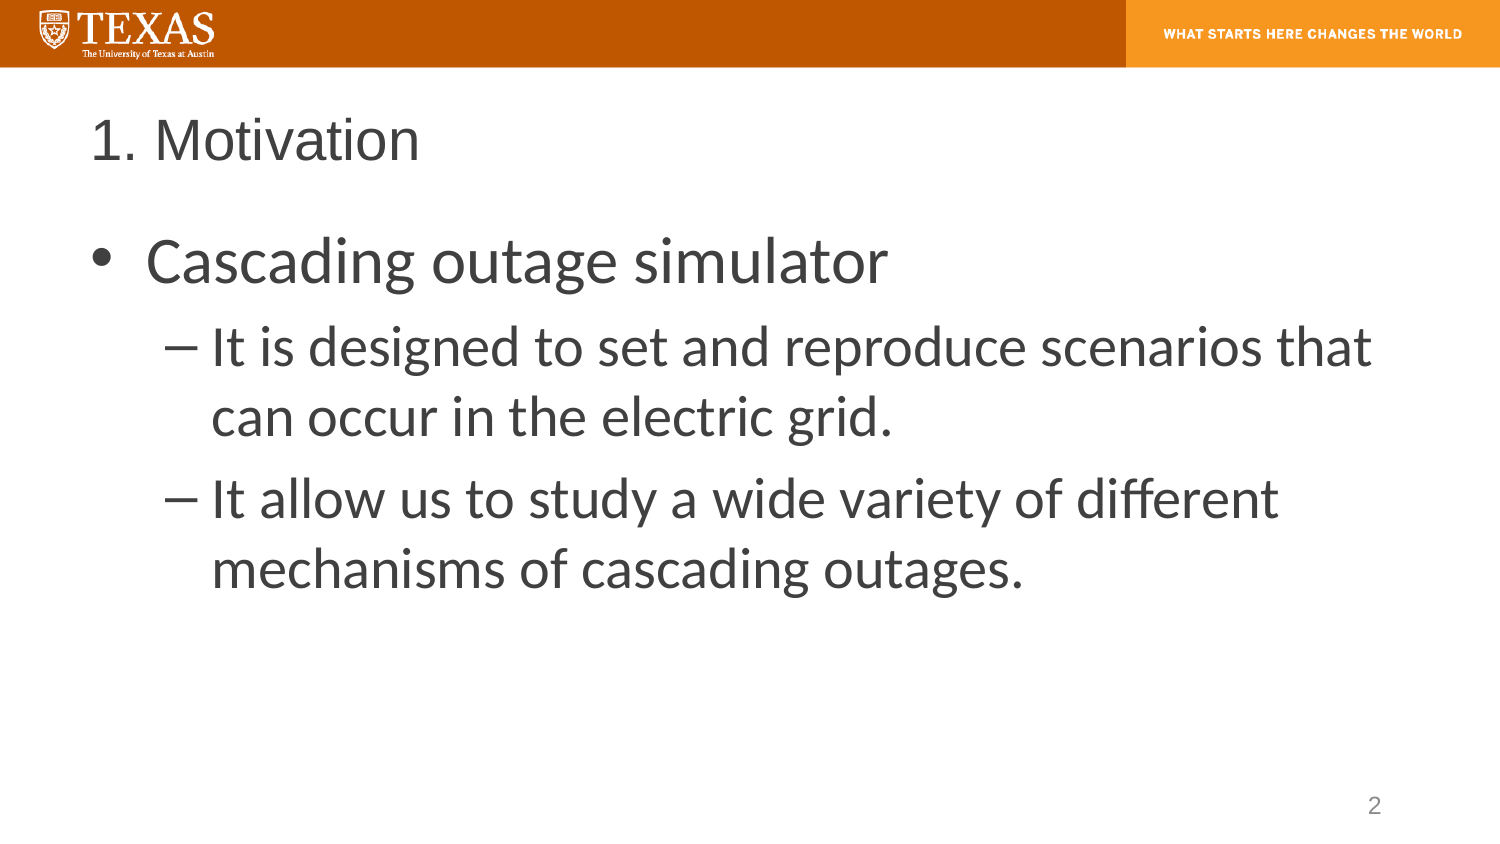

# 1. Motivation
Cascading outage simulator
It is designed to set and reproduce scenarios that can occur in the electric grid.
It allow us to study a wide variety of different mechanisms of cascading outages.
2